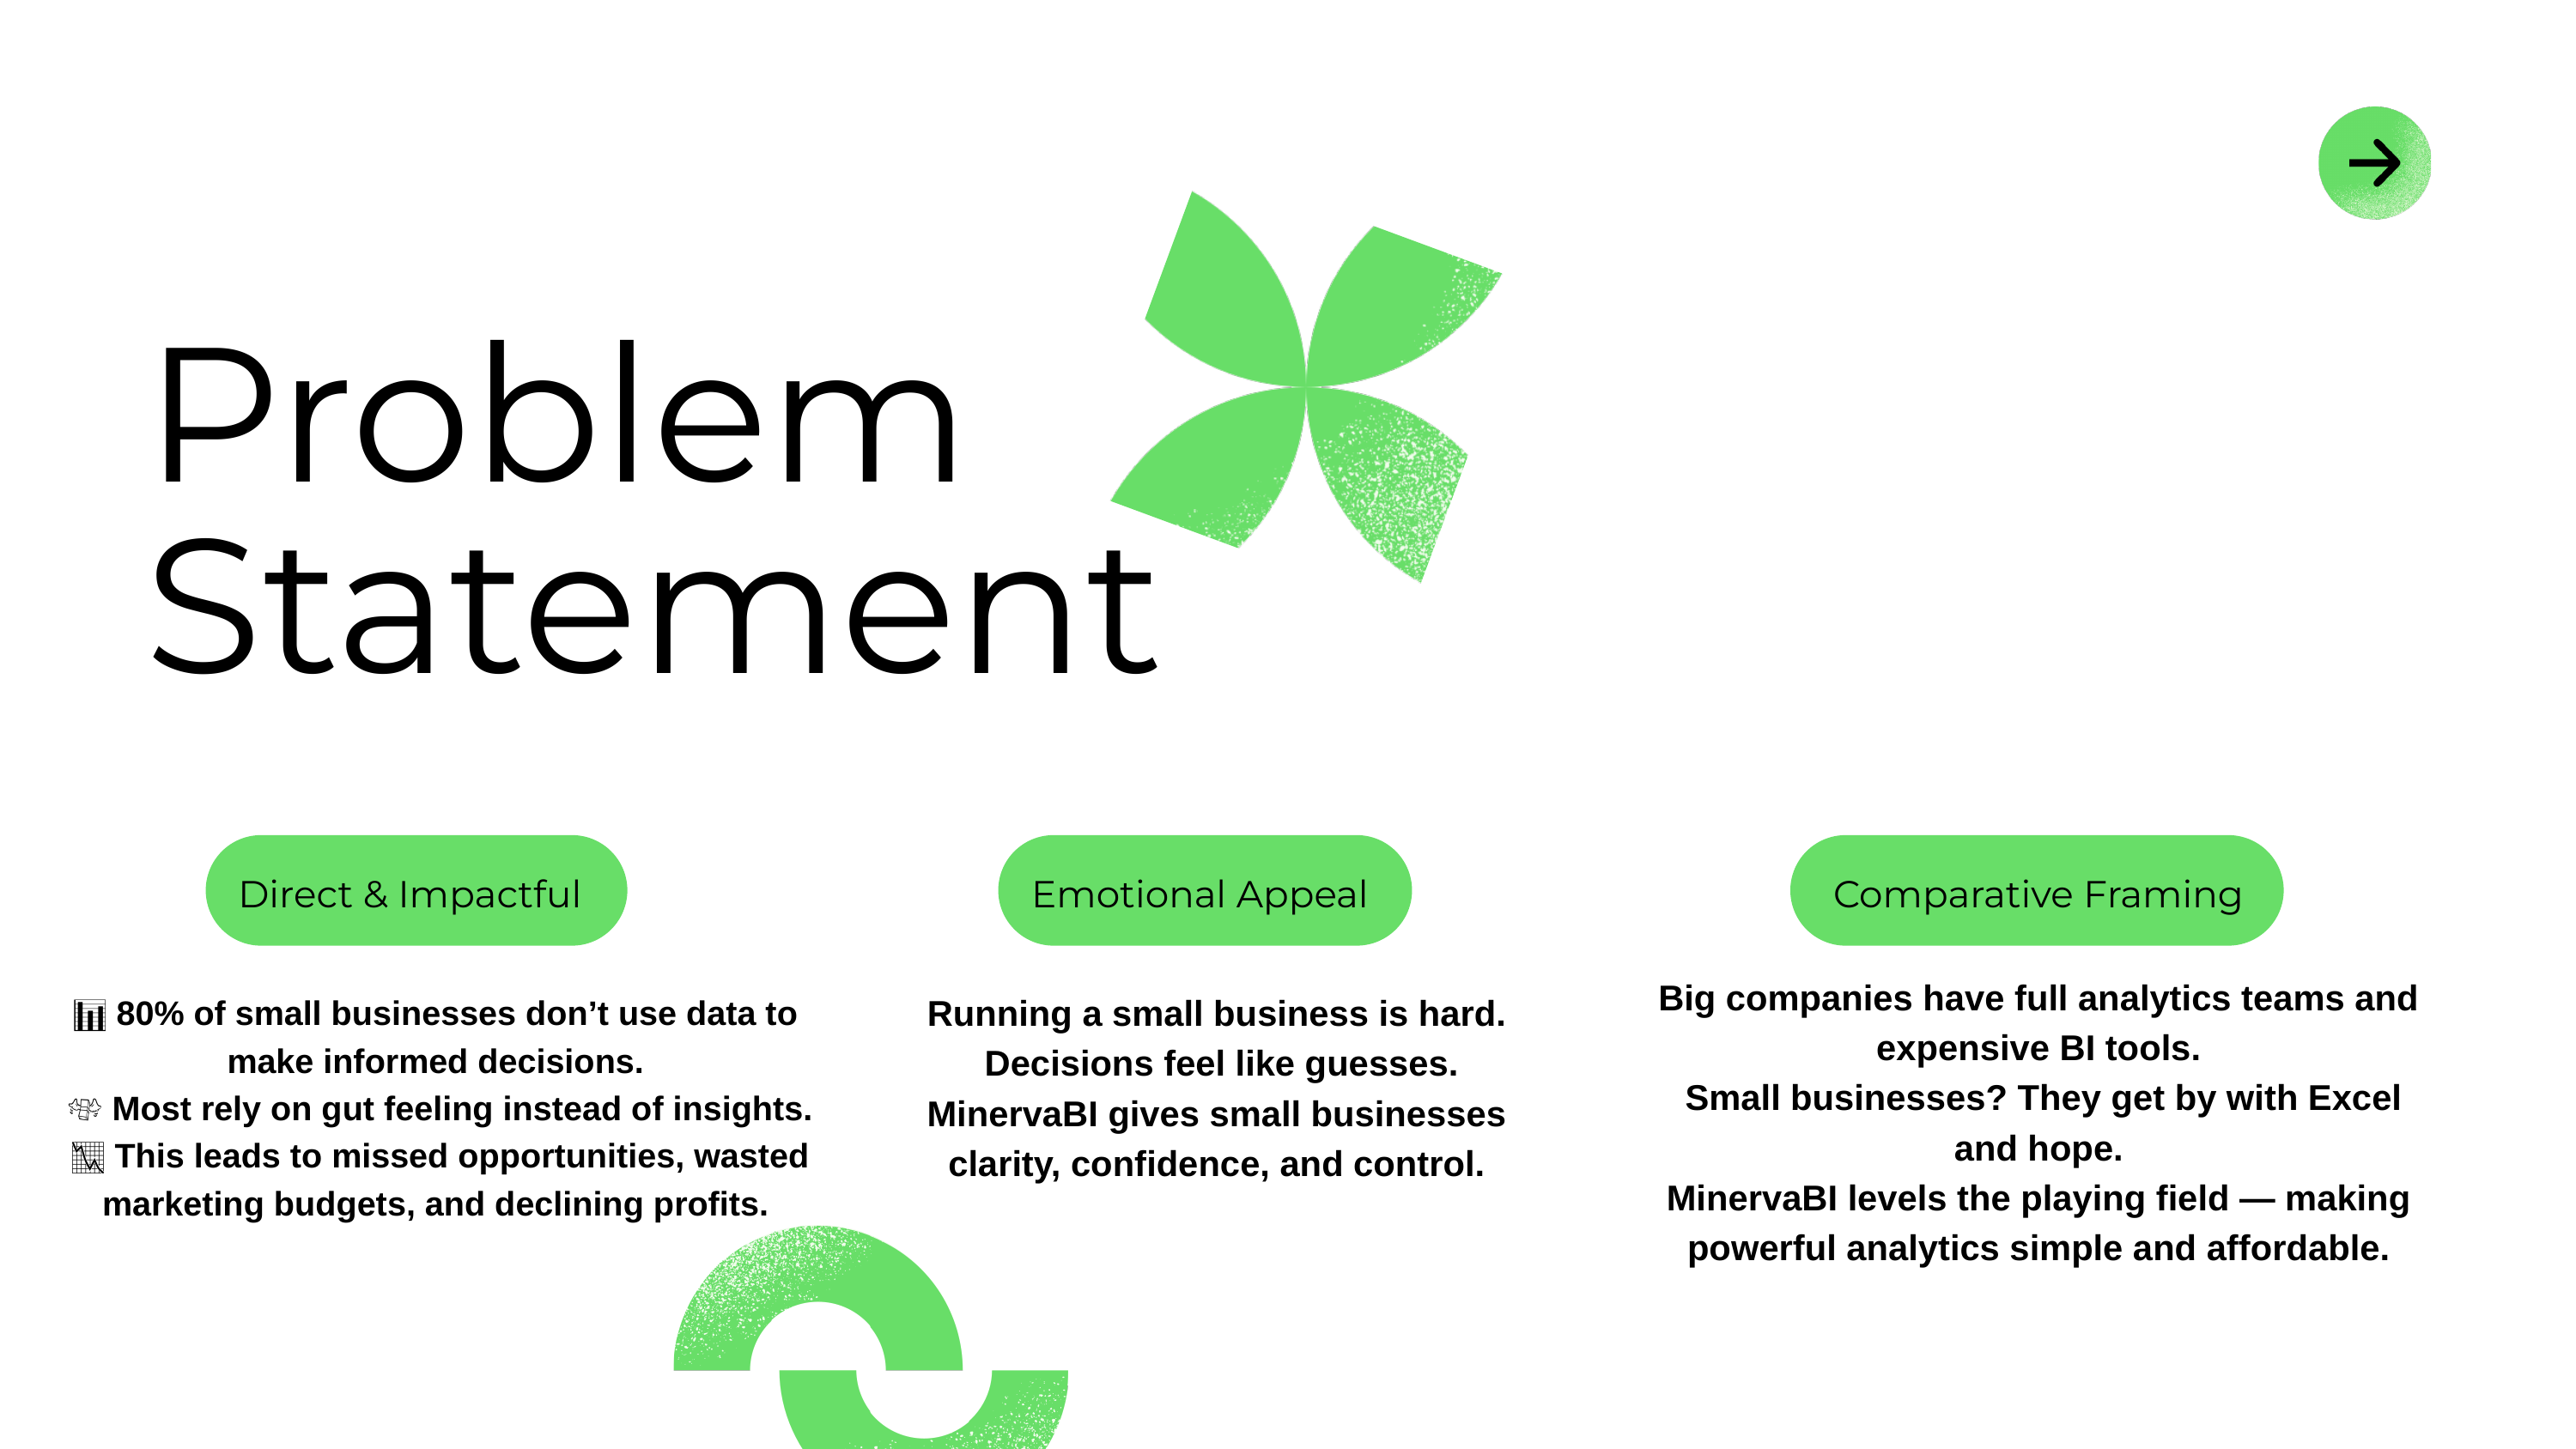

Problem
Statement

Direct & Impactful
Emotional Appeal
Comparative Framing
Big companies have full analytics teams and expensive BI tools.
 Small businesses? They get by with Excel and hope.
MinervaBI levels the playing field — making powerful analytics simple and affordable.
Running a small business is hard.
 Decisions feel like guesses.
MinervaBI gives small businesses clarity, confidence, and control.
📊 80% of small businesses don’t use data to make informed decisions.
 💸 Most rely on gut feeling instead of insights.
 📉 This leads to missed opportunities, wasted marketing budgets, and declining profits.